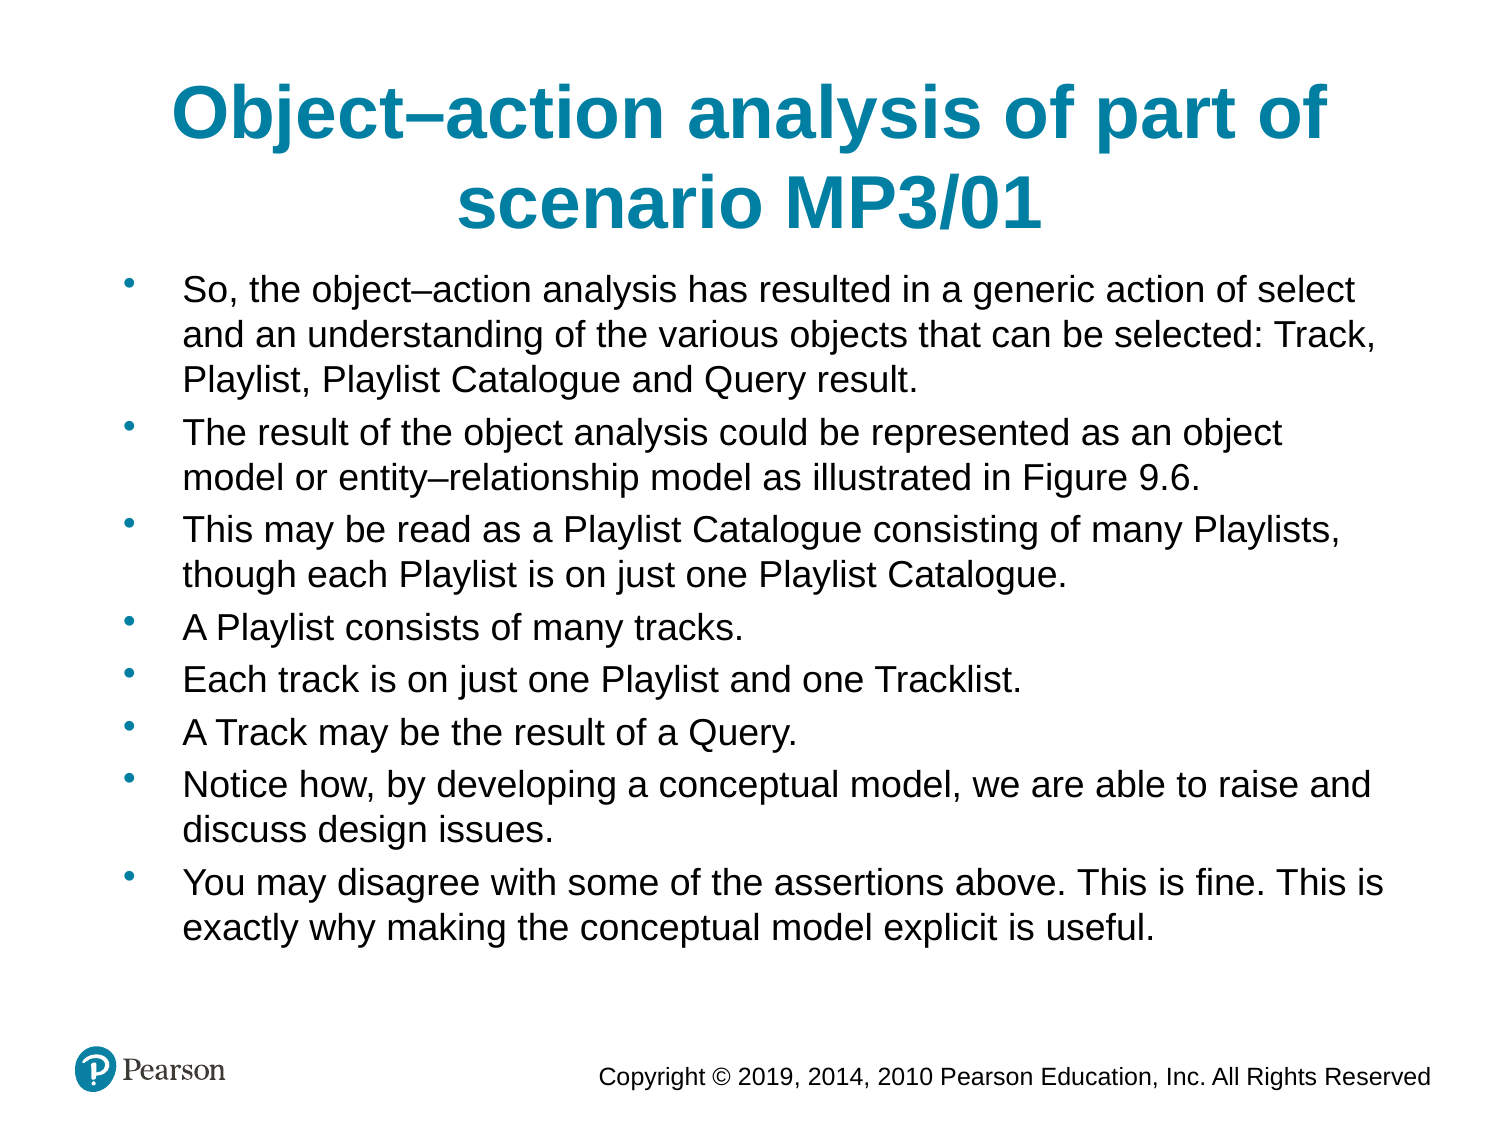

Object–action analysis of part of scenario MP3/01
So, the object–action analysis has resulted in a generic action of select and an understanding of the various objects that can be selected: Track, Playlist, Playlist Catalogue and Query result.
The result of the object analysis could be represented as an object model or entity–relationship model as illustrated in Figure 9.6.
This may be read as a Playlist Catalogue consisting of many Playlists, though each Playlist is on just one Playlist Catalogue.
A Playlist consists of many tracks.
Each track is on just one Playlist and one Tracklist.
A Track may be the result of a Query.
Notice how, by developing a conceptual model, we are able to raise and discuss design issues.
You may disagree with some of the assertions above. This is fine. This is exactly why making the conceptual model explicit is useful.